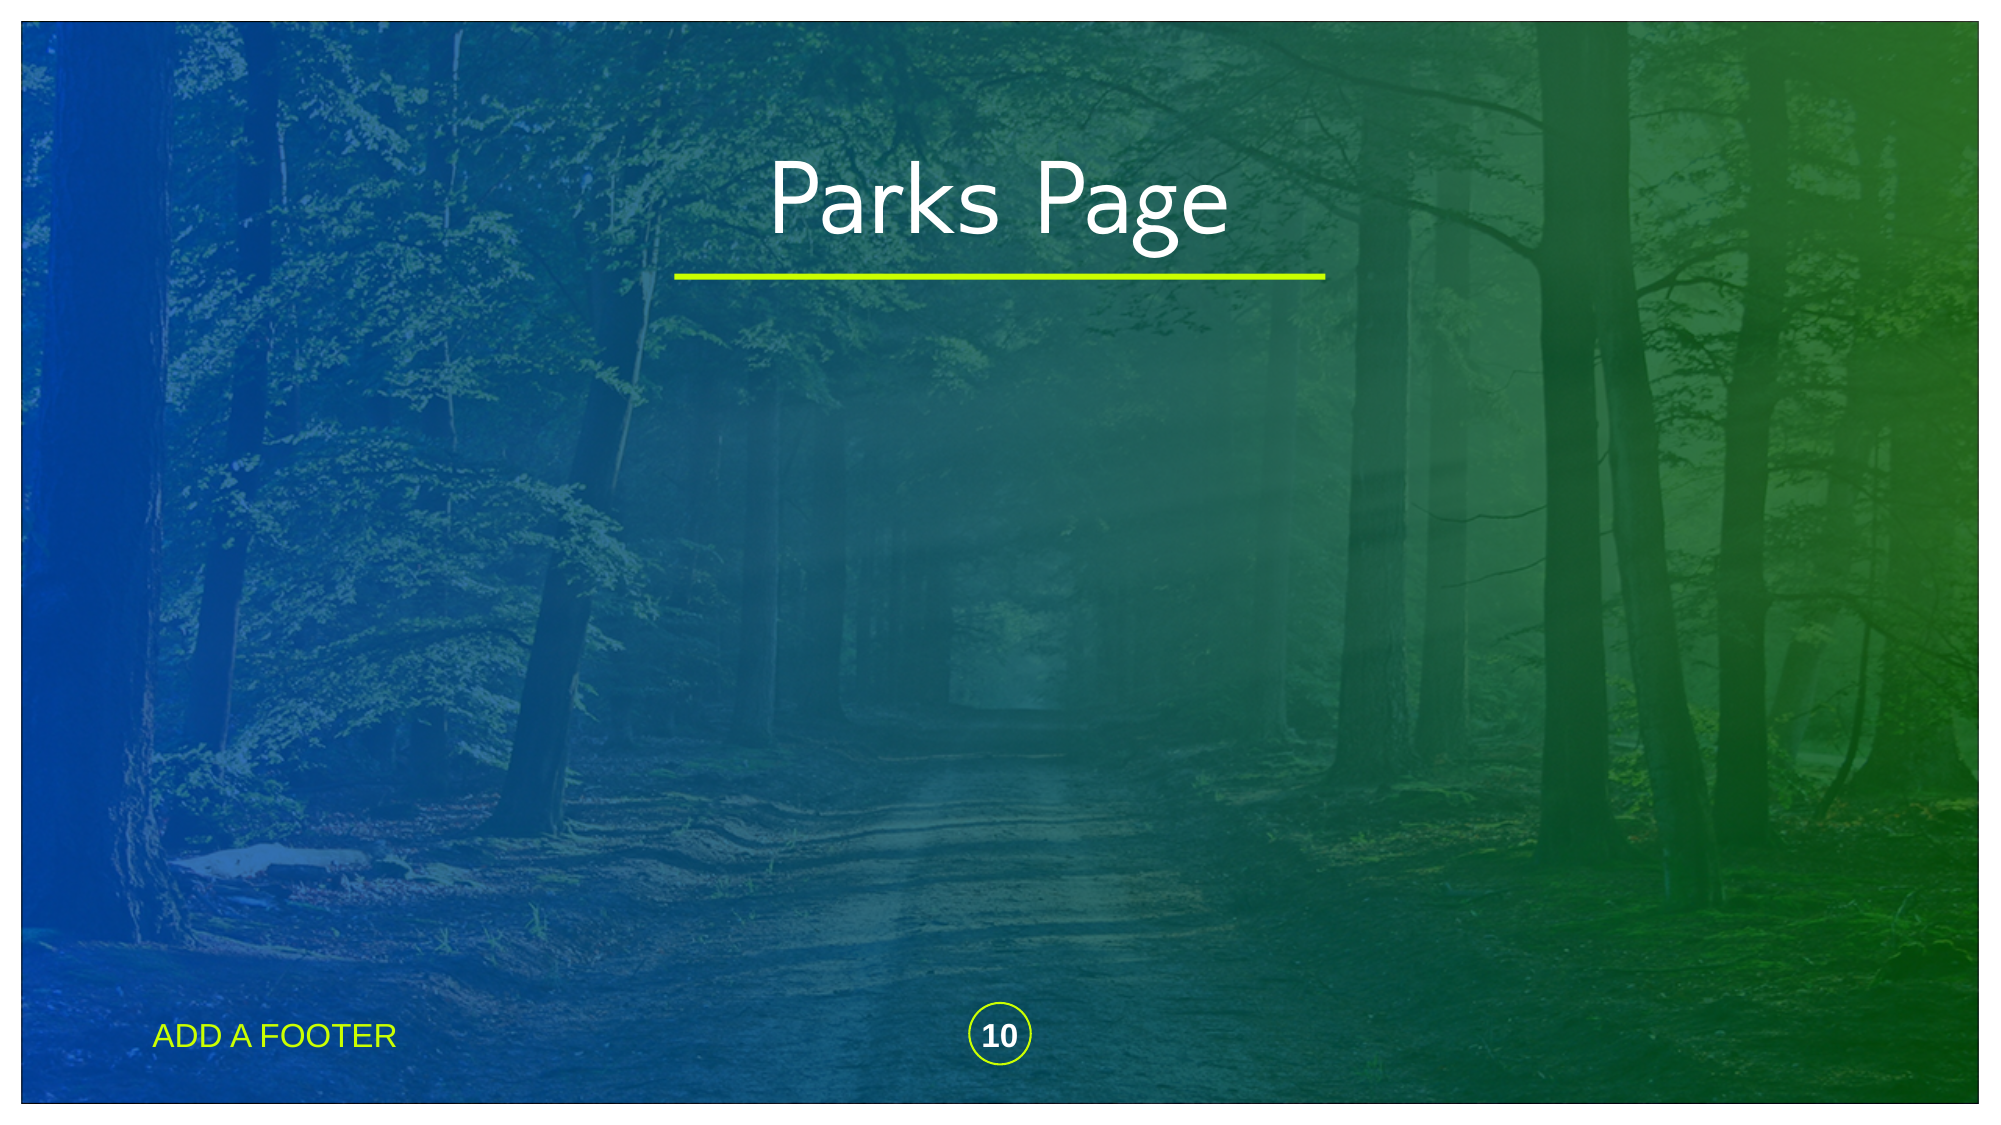

# Parks Page
ADD A FOOTER
10